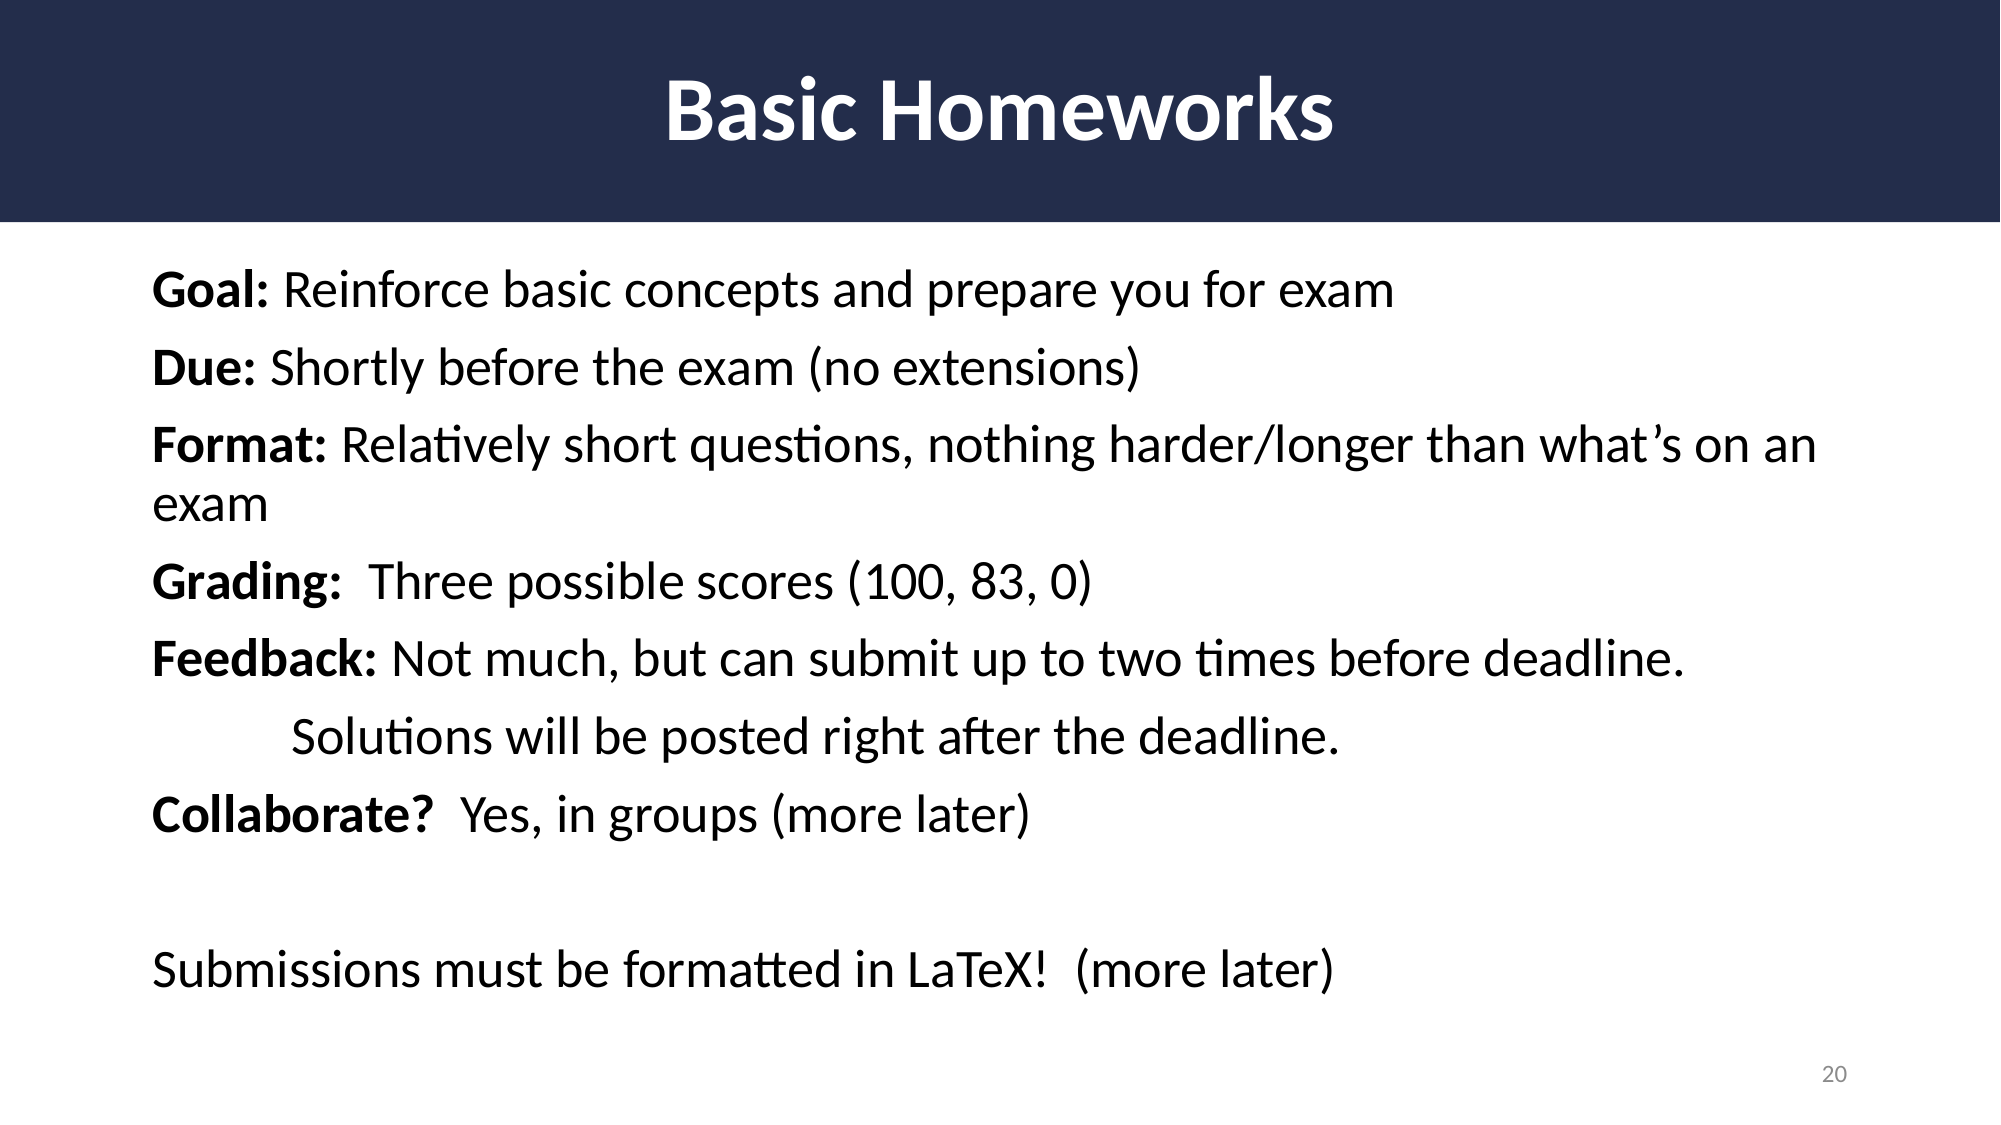

# Basic Homeworks
Goal: Reinforce basic concepts and prepare you for exam
Due: Shortly before the exam (no extensions)
Format: Relatively short questions, nothing harder/longer than what’s on an exam
Grading:  Three possible scores (100, 83, 0)
Feedback: Not much, but can submit up to two times before deadline.
		Solutions will be posted right after the deadline.
Collaborate?  Yes, in groups (more later)

Submissions must be formatted in LaTeX!  (more later)
20